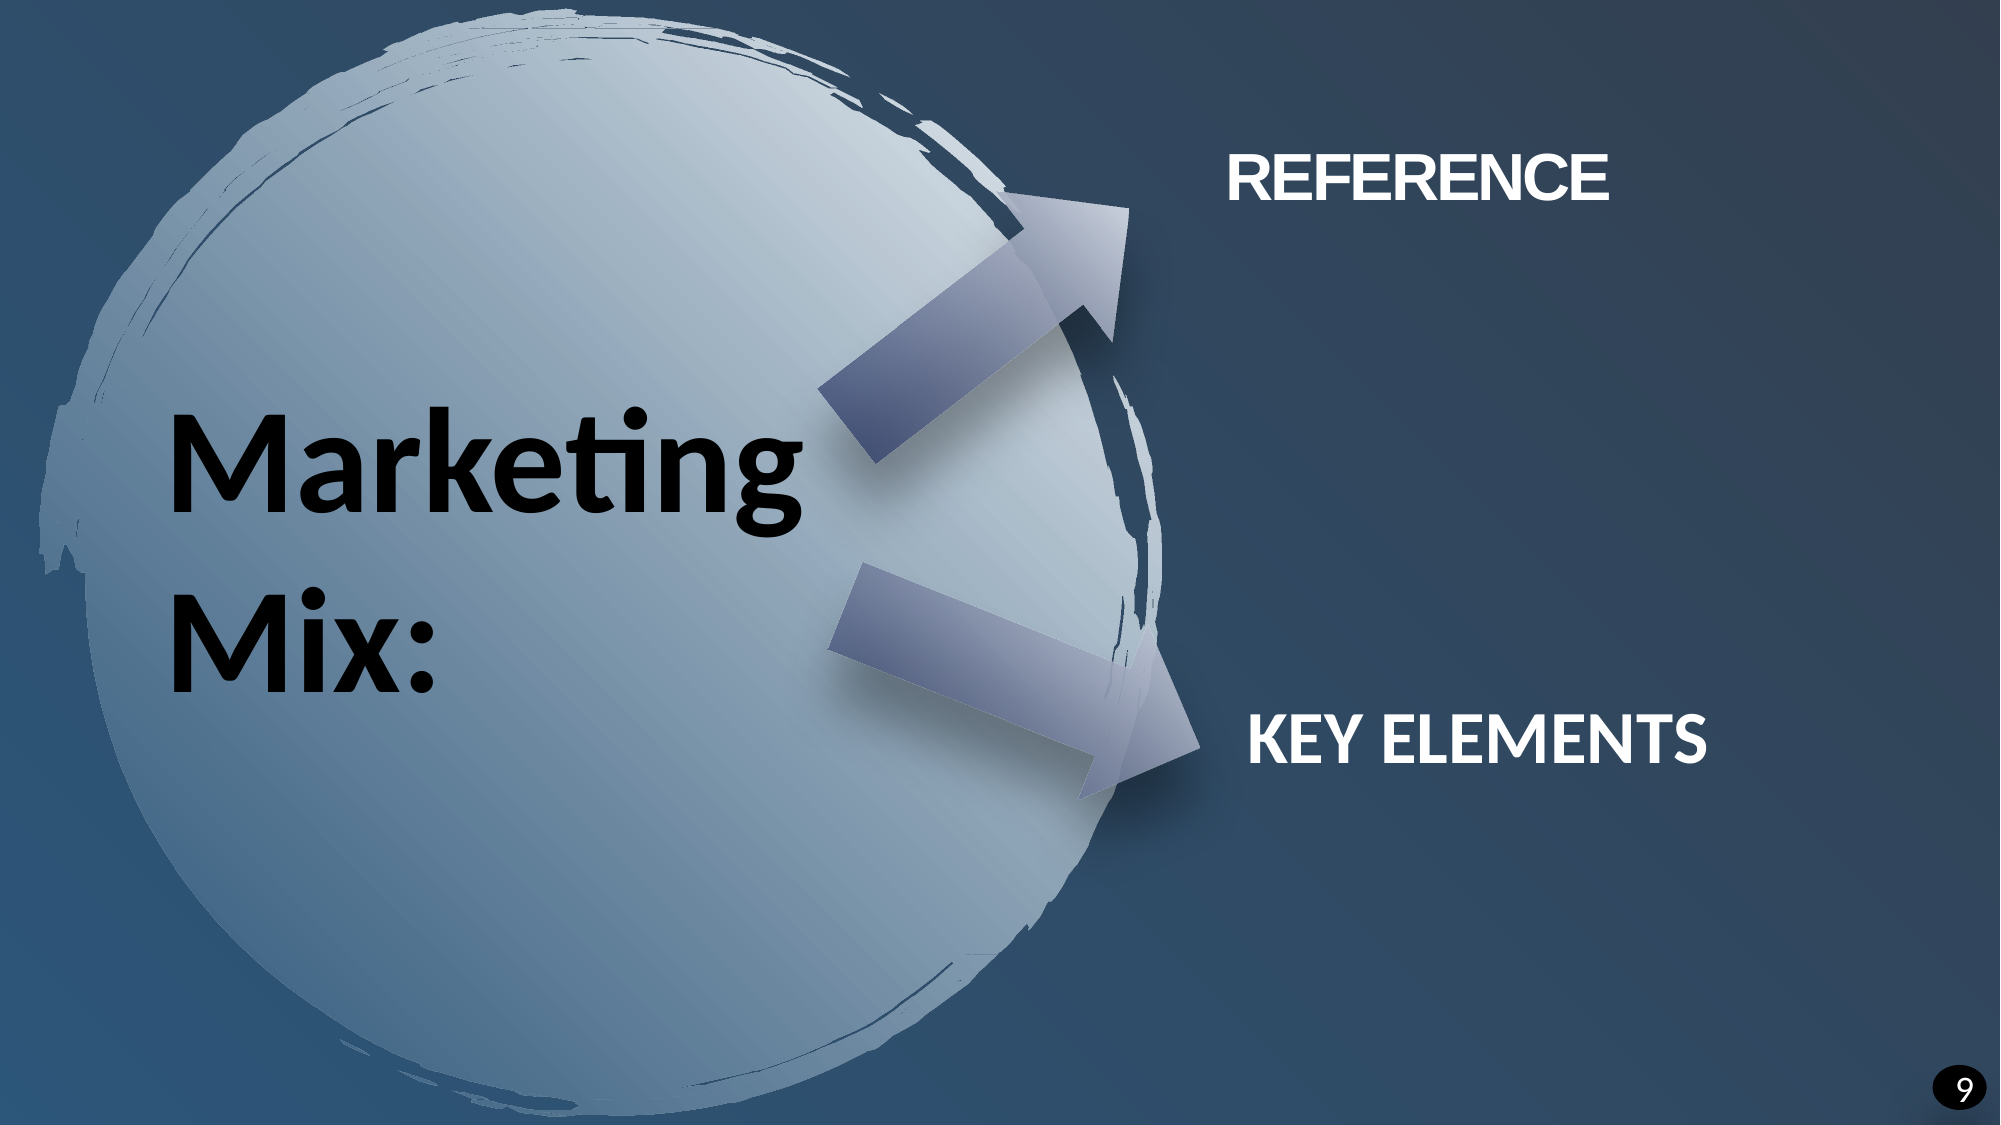

# reference

Marketing Mix:

Key Elements
9